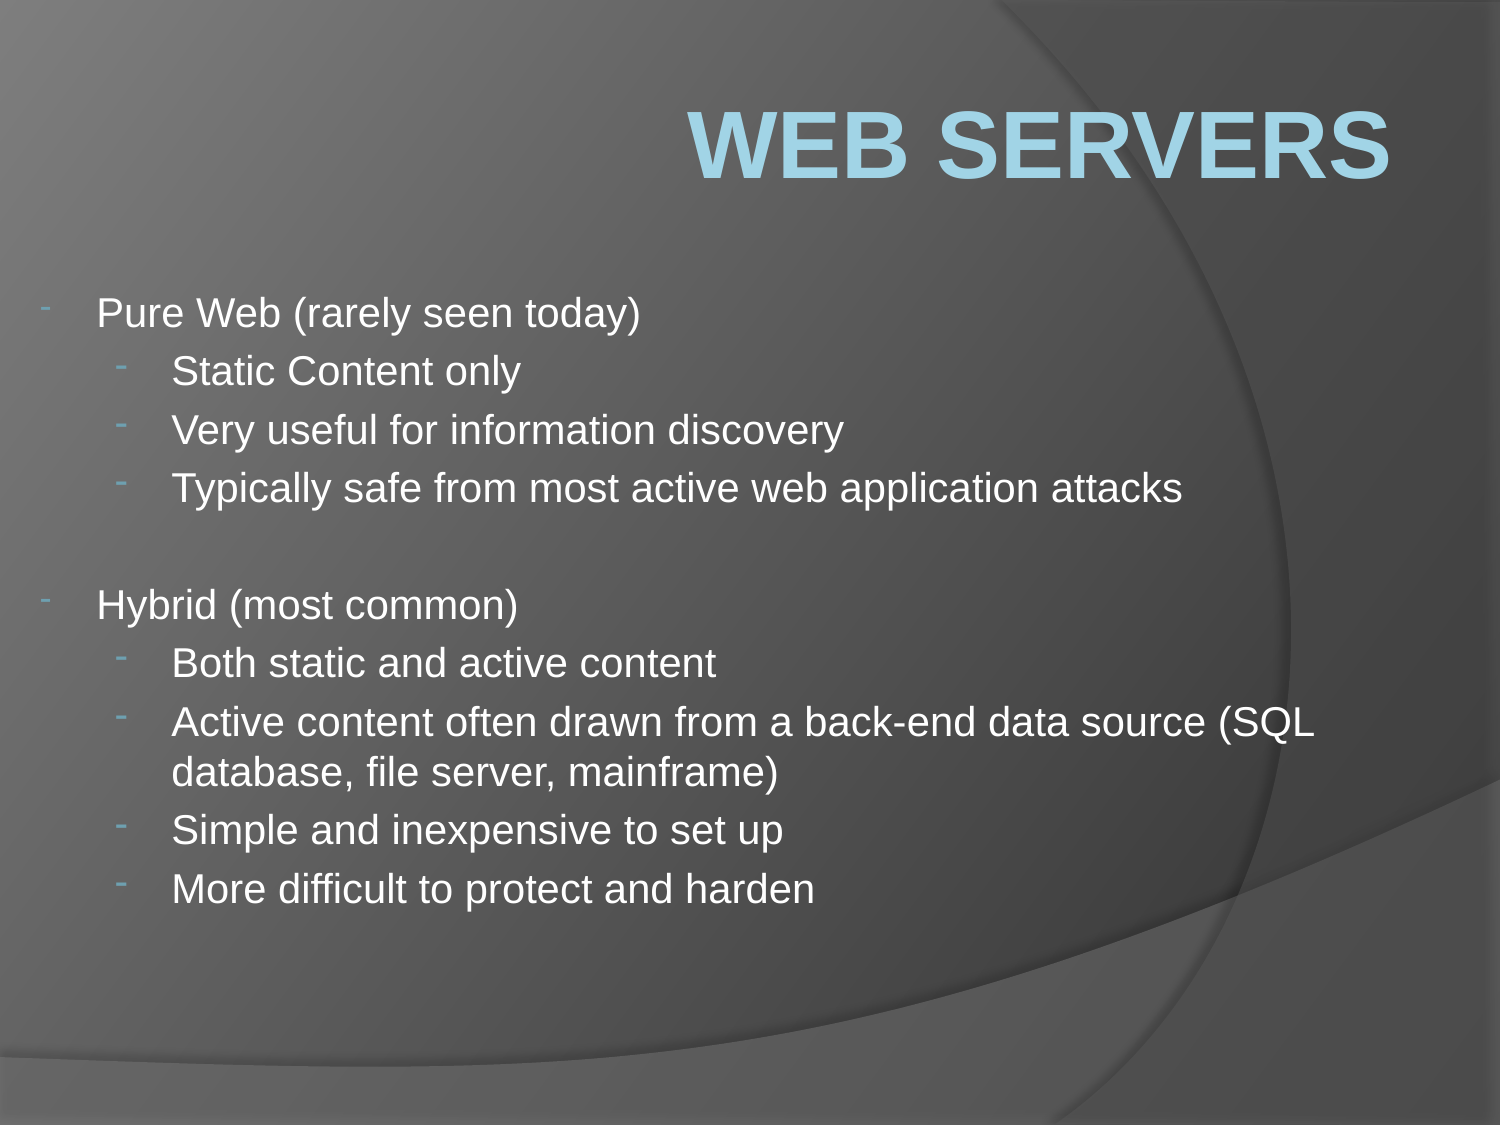

# Web servers
Pure Web (rarely seen today)
Static Content only
Very useful for information discovery
Typically safe from most active web application attacks

Hybrid (most common)
Both static and active content
Active content often drawn from a back-end data source (SQL database, file server, mainframe)
Simple and inexpensive to set up
More difficult to protect and harden